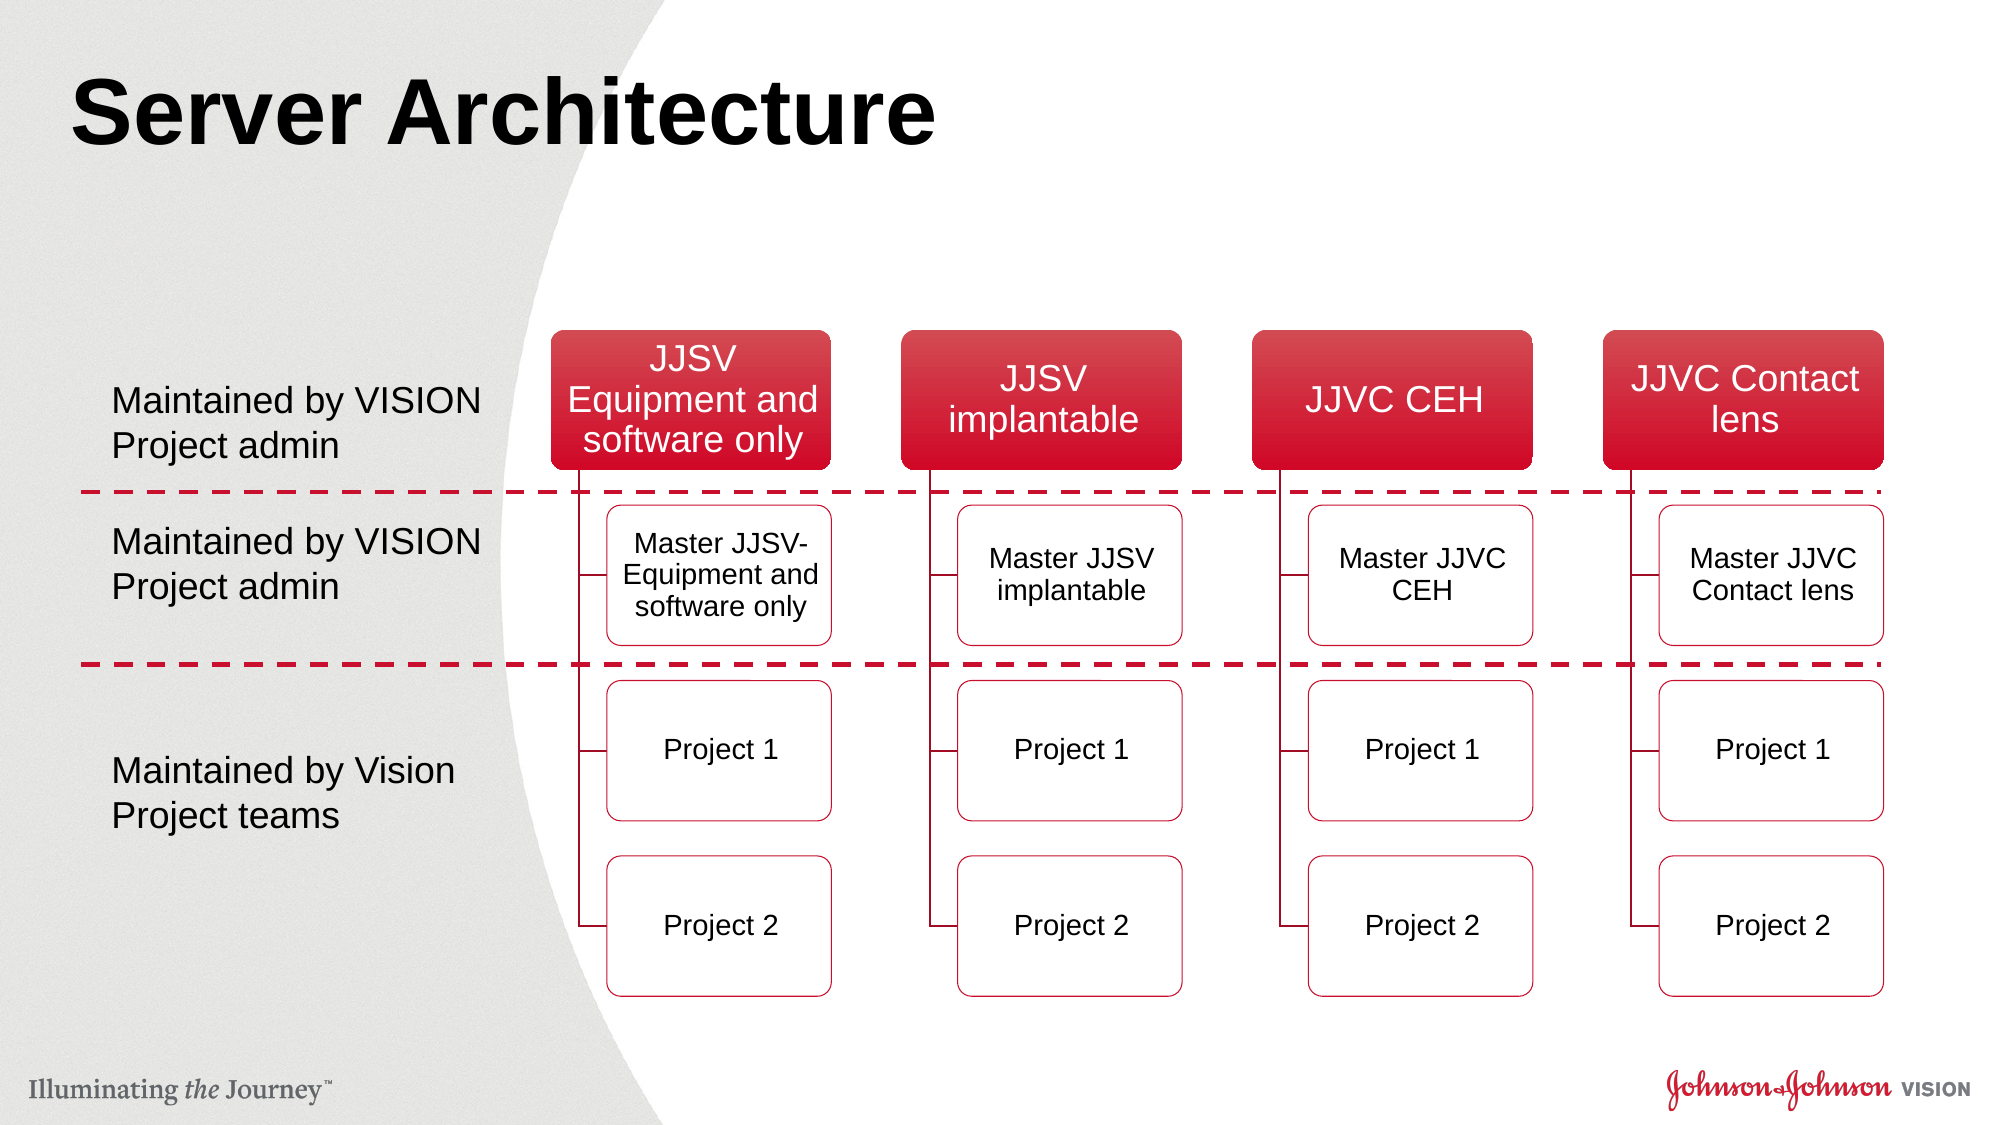

Server Architecture
JJSV Equipment and software only
Master JJSV- Equipment and software only
Project 1
Project 2
JJSV implantable
Master JJSV implantable
Project 1
Project 2
JJVC CEH
Master JJVC CEH
Project 1
Project 2
JJVC Contact lens
Master JJVC Contact lens
Project 1
Project 2
Maintained by VISION Project admin
Maintained by VISION Project admin
Maintained by Vision Project teams